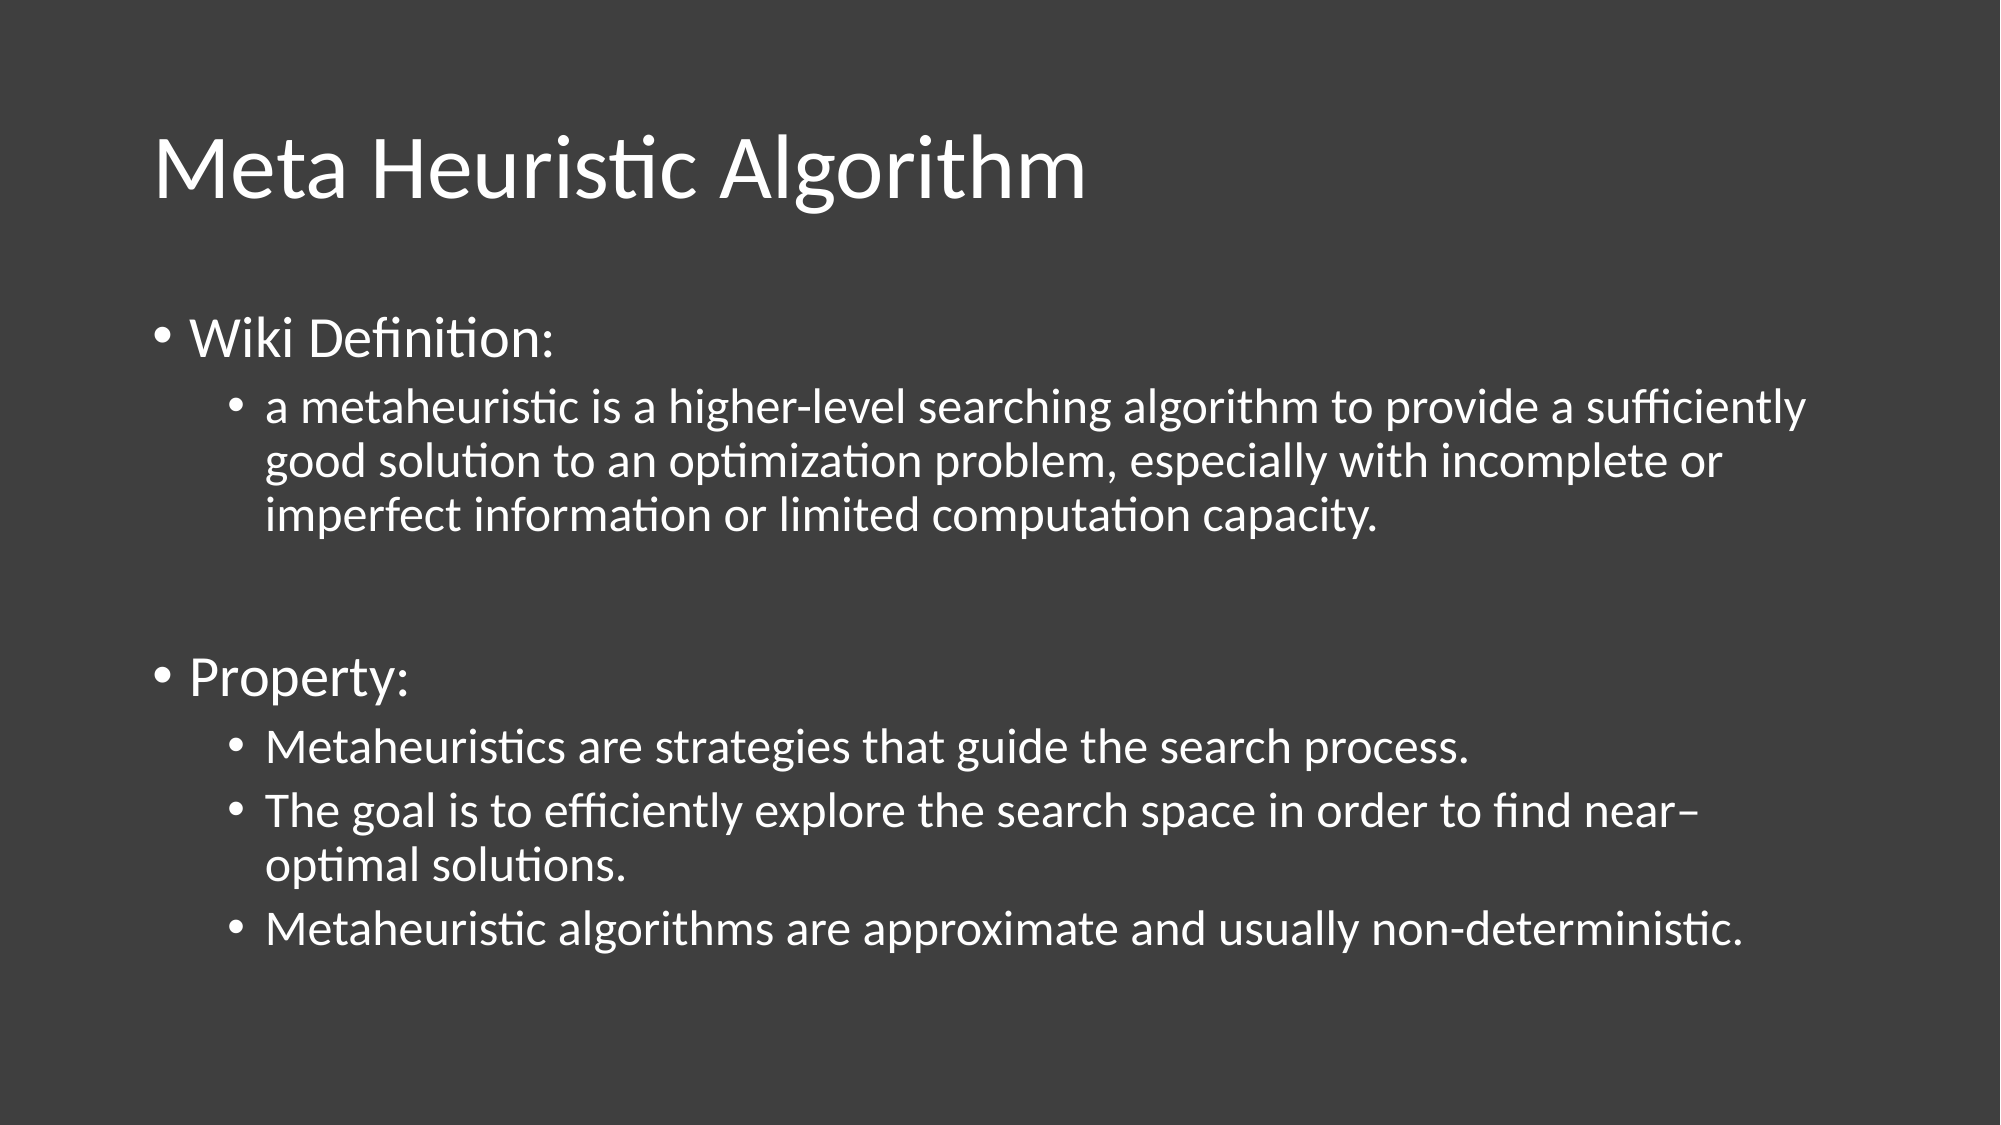

# Meta Heuristic Algorithm
Wiki Definition:
a metaheuristic is a higher-level searching algorithm to provide a sufficiently good solution to an optimization problem, especially with incomplete or imperfect information or limited computation capacity.

Property:
Metaheuristics are strategies that guide the search process.
The goal is to efficiently explore the search space in order to find near–optimal solutions.
Metaheuristic algorithms are approximate and usually non-deterministic.